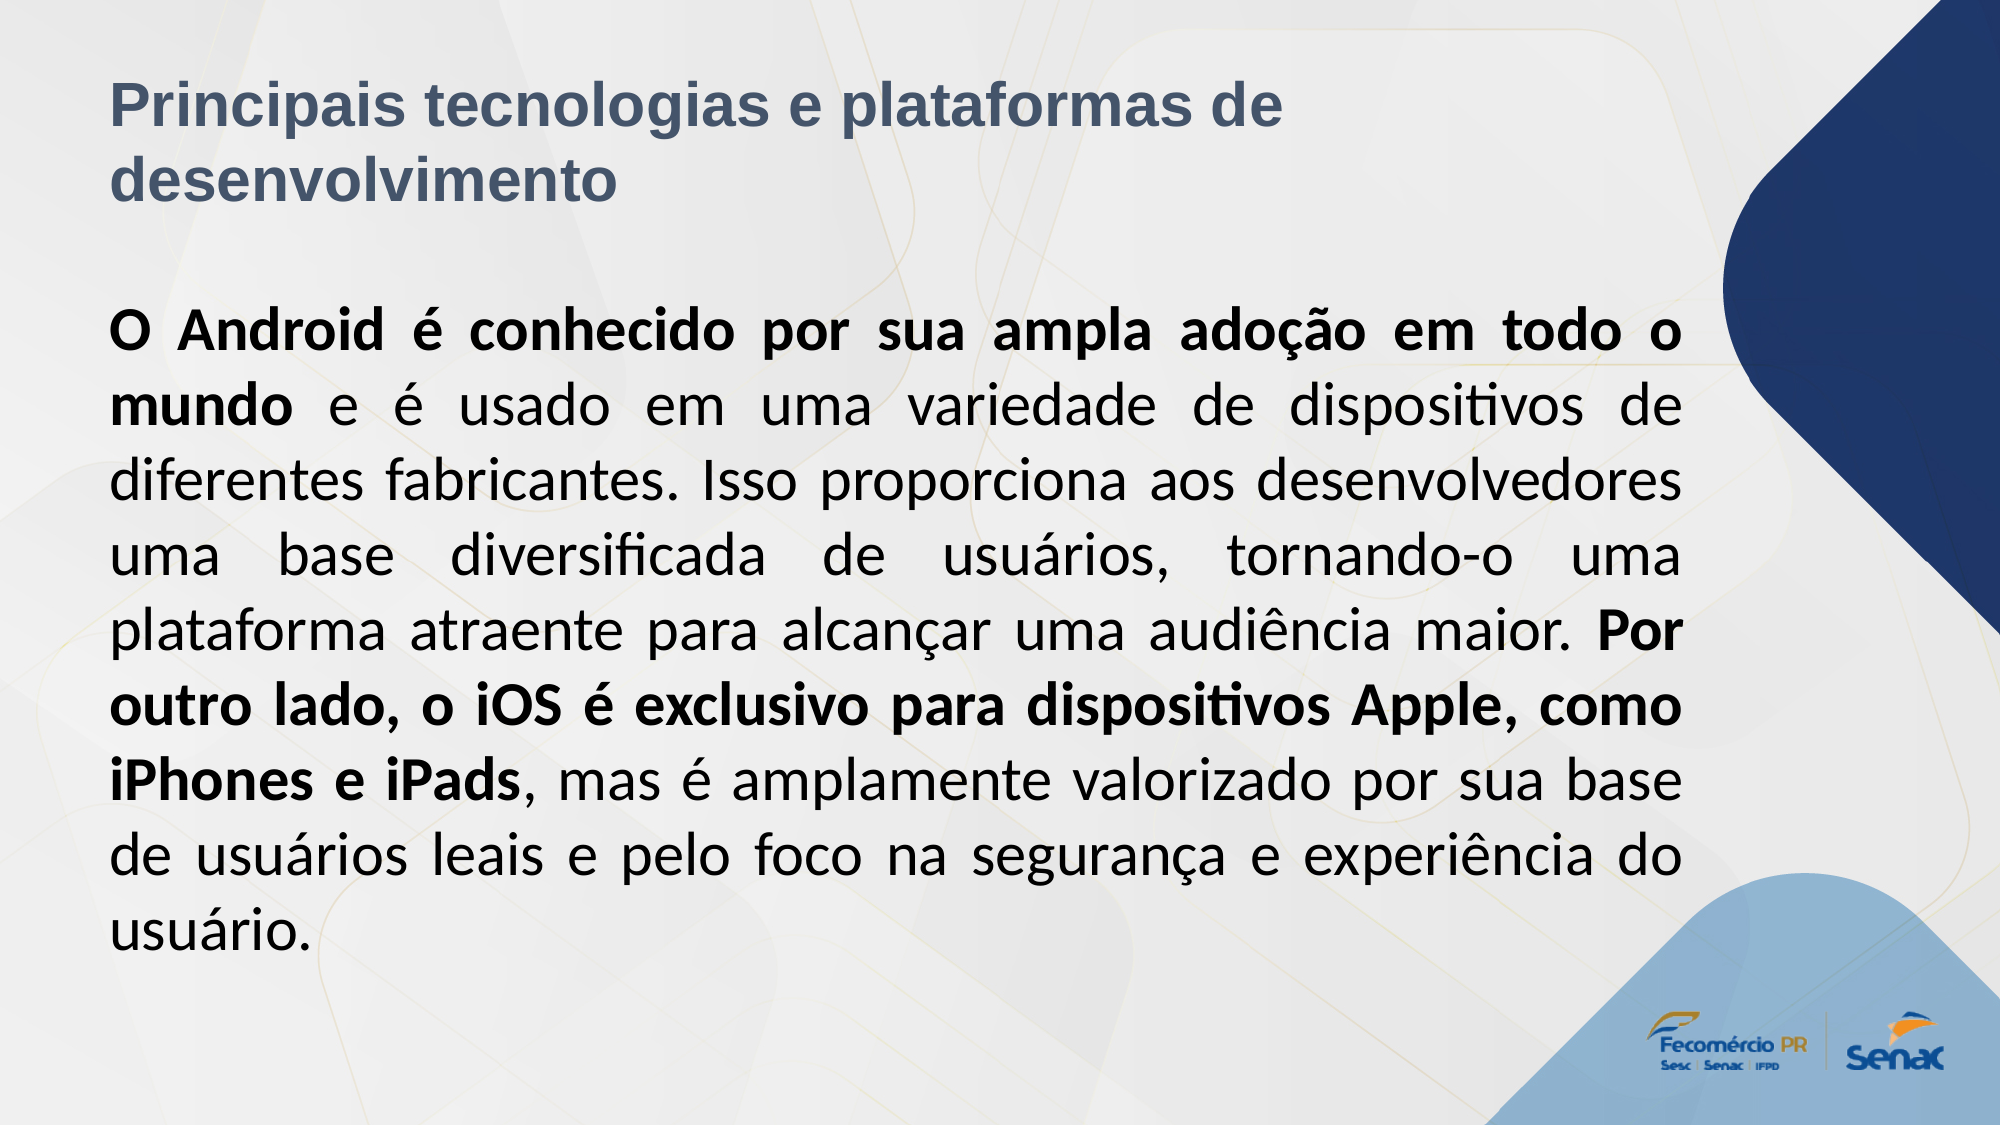

Principais tecnologias e plataformas de desenvolvimento
O Android é conhecido por sua ampla adoção em todo o mundo e é usado em uma variedade de dispositivos de diferentes fabricantes. Isso proporciona aos desenvolvedores uma base diversificada de usuários, tornando-o uma plataforma atraente para alcançar uma audiência maior. Por outro lado, o iOS é exclusivo para dispositivos Apple, como iPhones e iPads, mas é amplamente valorizado por sua base de usuários leais e pelo foco na segurança e experiência do usuário.